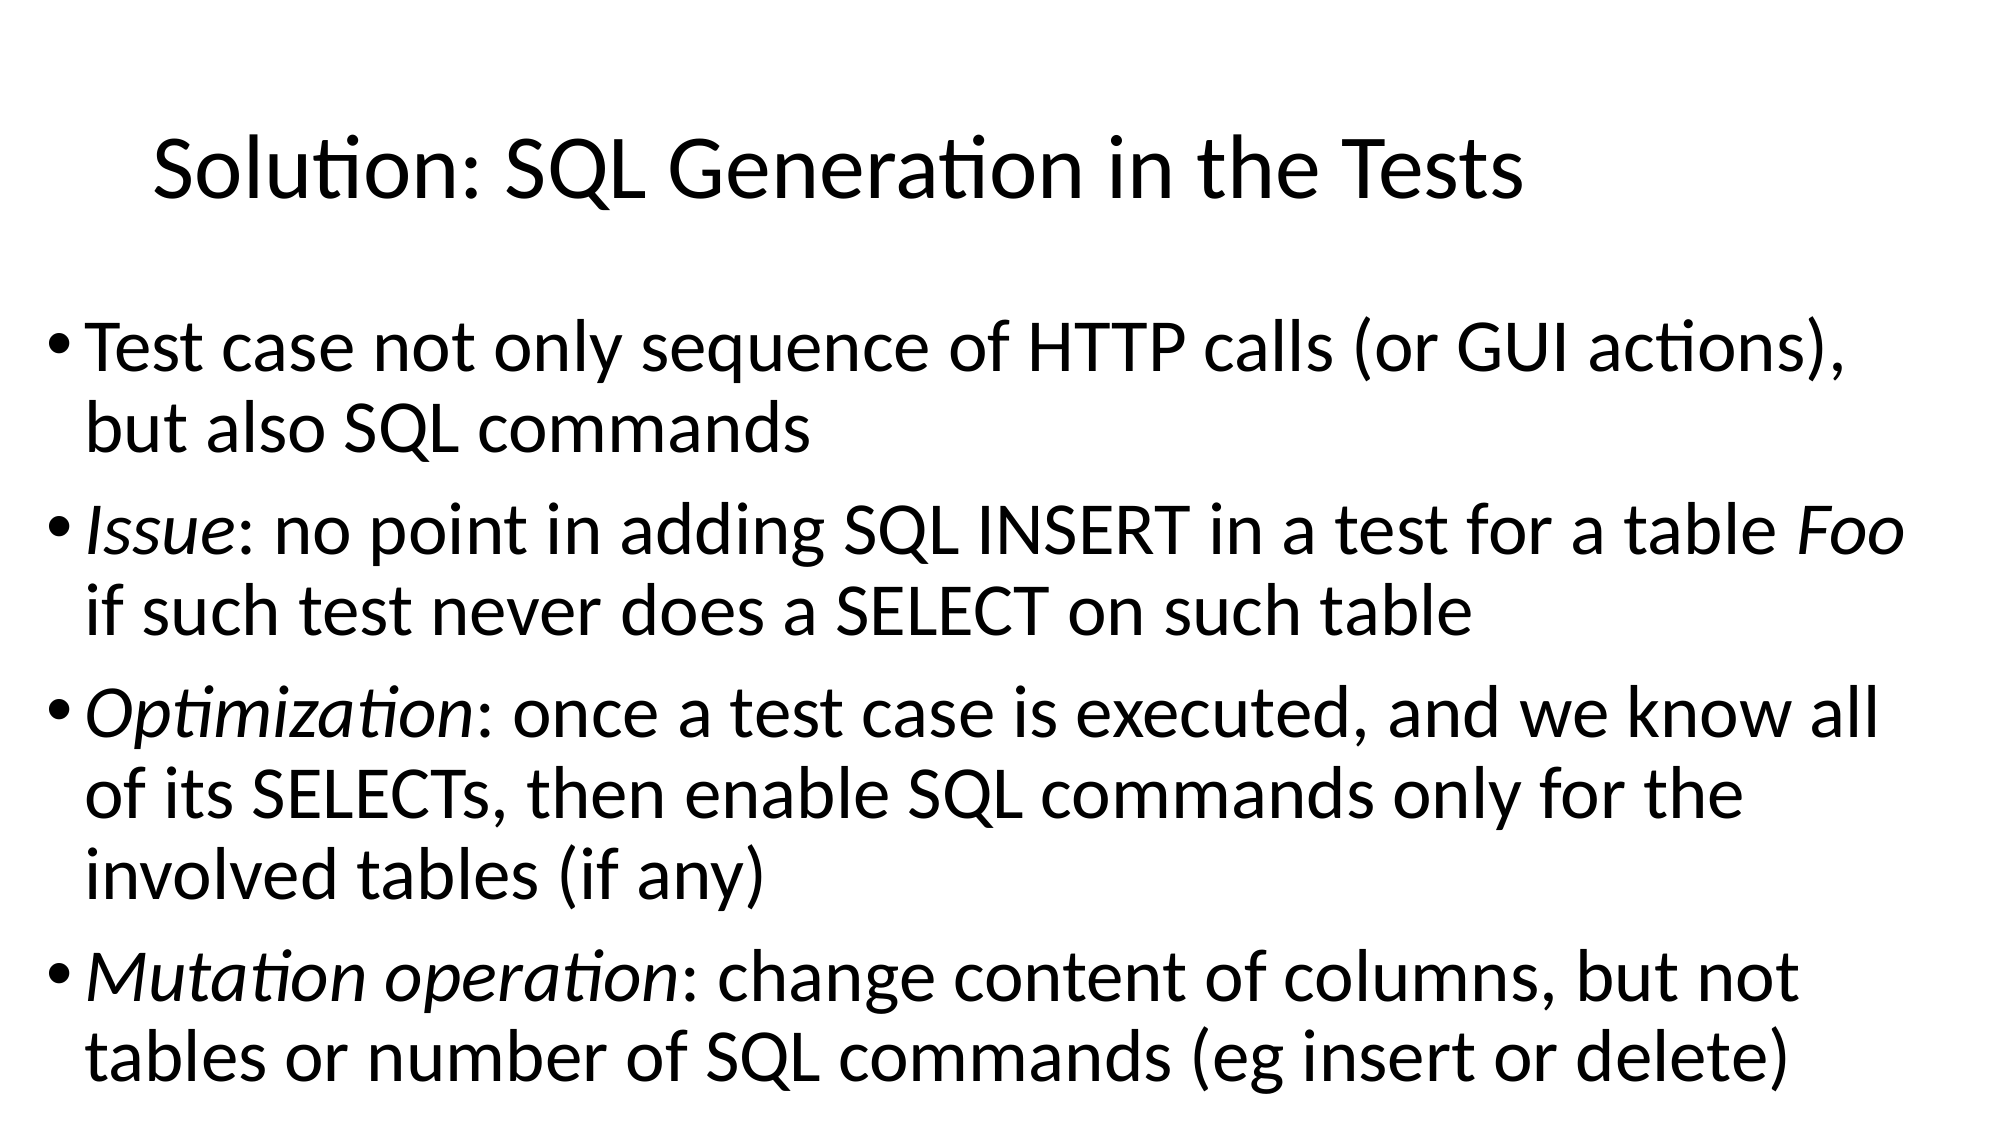

# Solution: SQL Generation in the Tests
Test case not only sequence of HTTP calls (or GUI actions), but also SQL commands
Issue: no point in adding SQL INSERT in a test for a table Foo if such test never does a SELECT on such table
Optimization: once a test case is executed, and we know all of its SELECTs, then enable SQL commands only for the involved tables (if any)
Mutation operation: change content of columns, but not  tables or number of SQL commands (eg insert or delete)